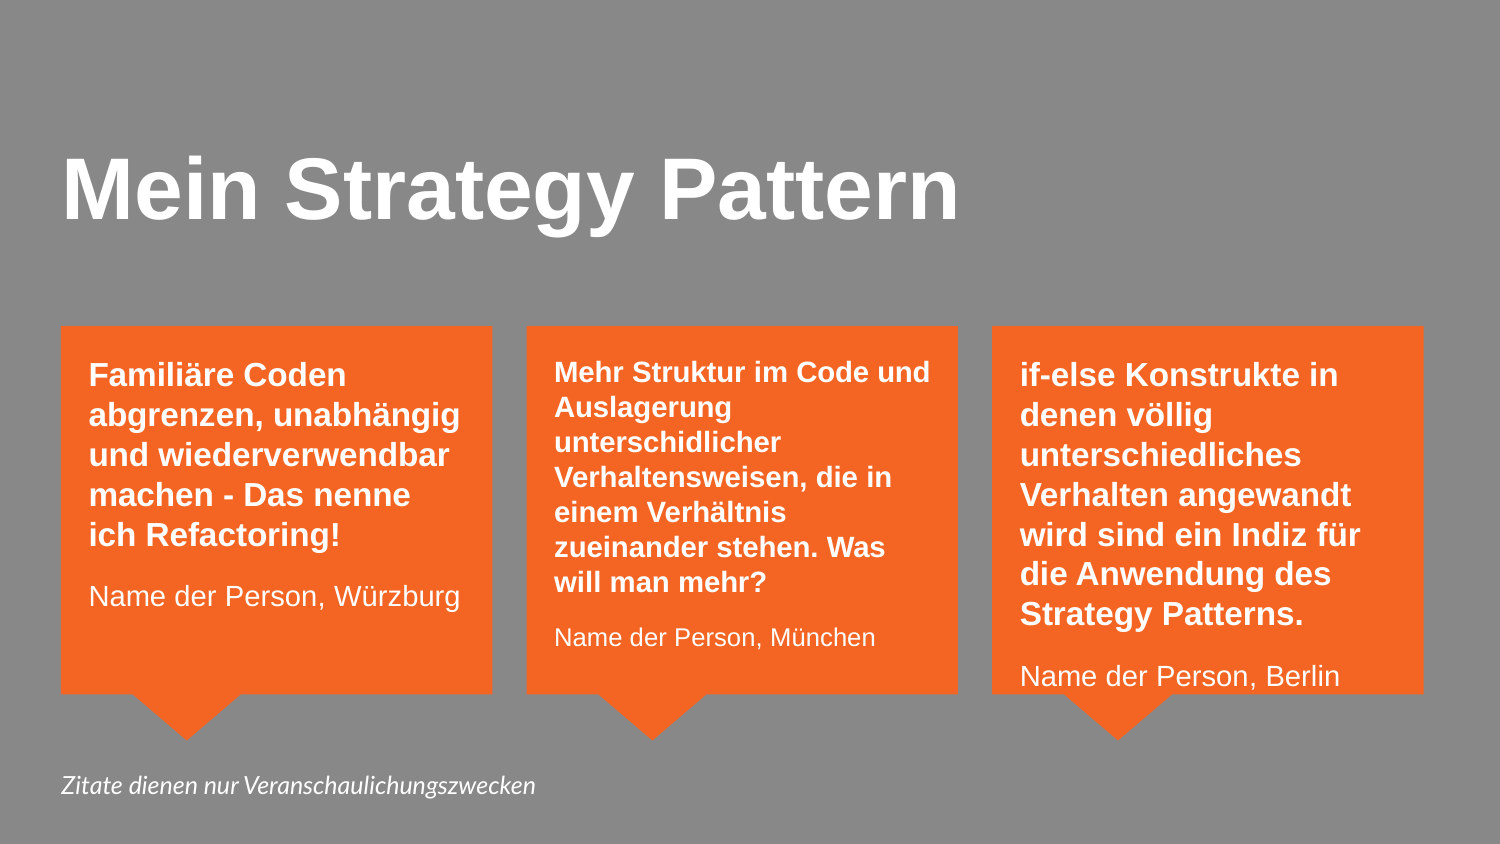

# Mein Strategy Pattern

Familiäre Coden abgrenzen, unabhängig und wiederverwendbar machen - Das nenne ich Refactoring!
Name der Person, Würzburg
Mehr Struktur im Code und Auslagerung unterschidlicher Verhaltensweisen, die in einem Verhältnis zueinander stehen. Was will man mehr?
Name der Person, München
if-else Konstrukte in denen völlig unterschiedliches Verhalten angewandt wird sind ein Indiz für die Anwendung des Strategy Patterns.
Name der Person, Berlin
Zitate dienen nur Veranschaulichungszwecken